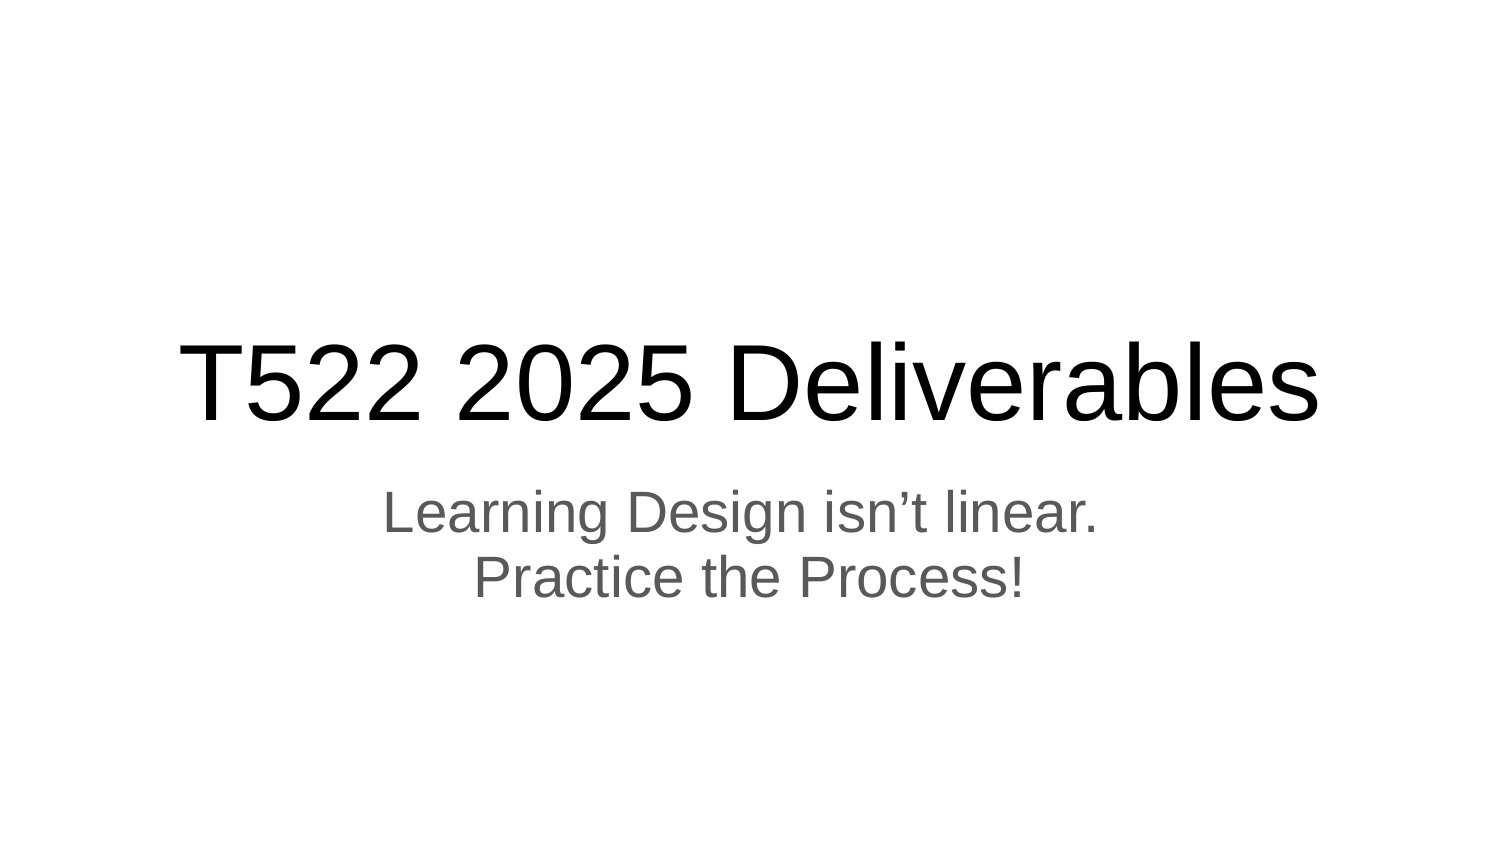

# T522 2025 Deliverables
Learning Design isn’t linear.
Practice the Process!